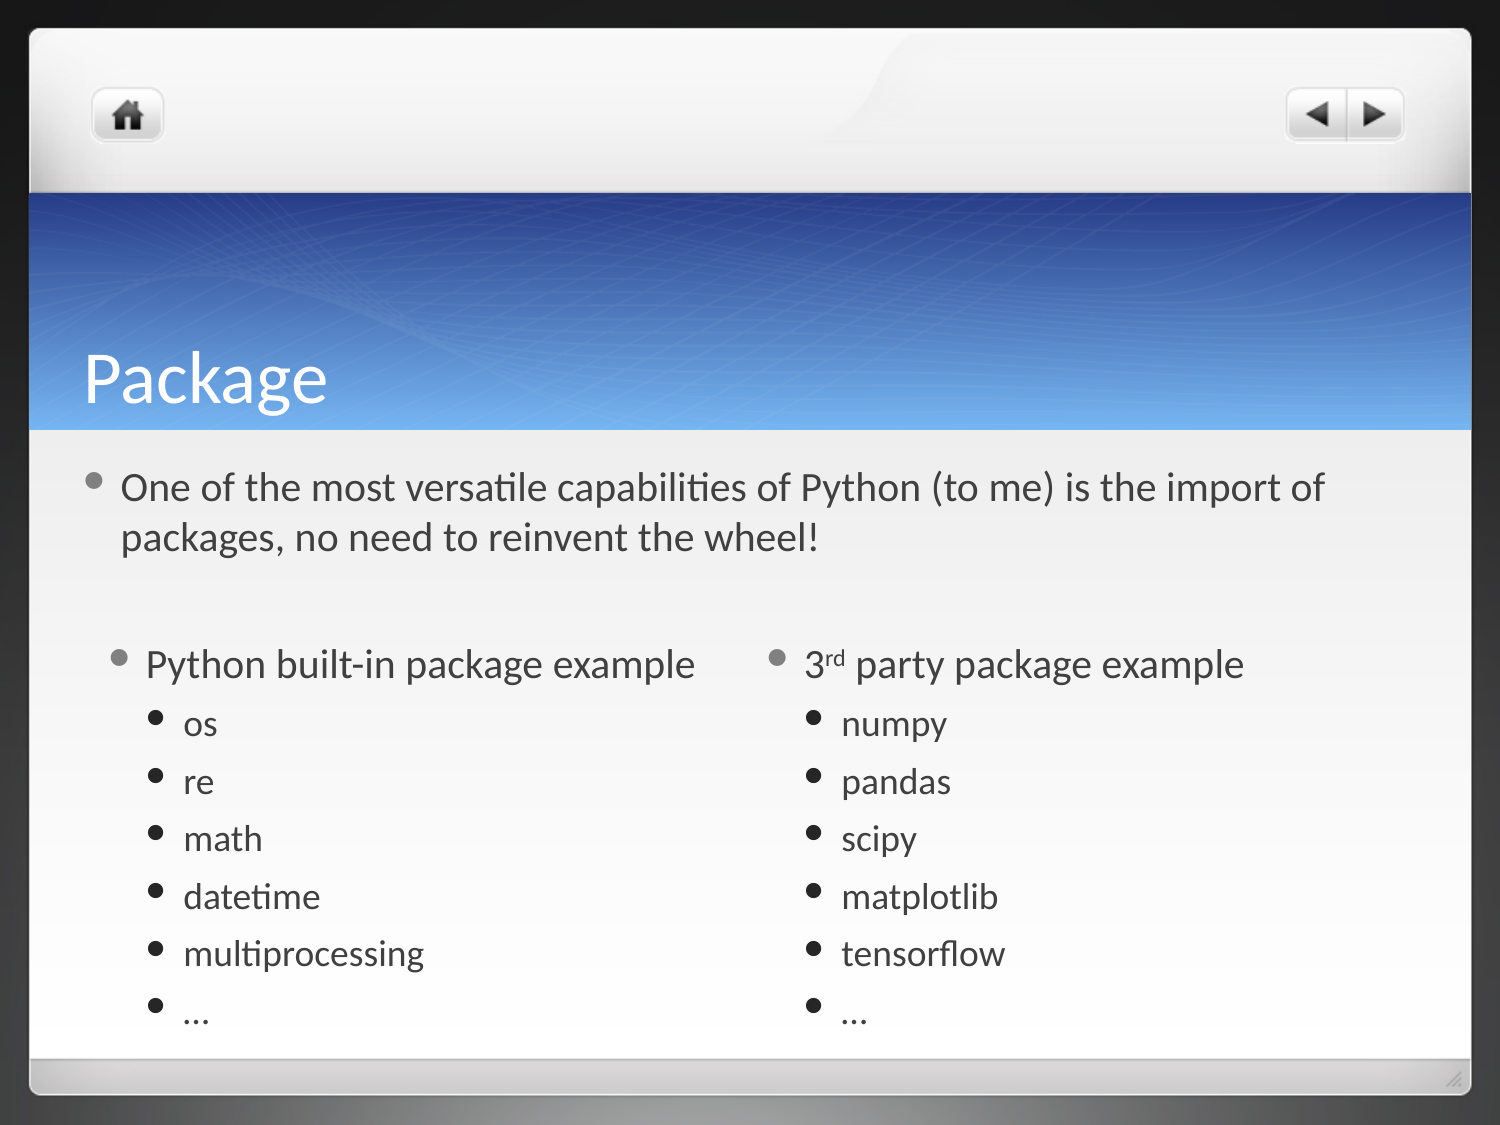

# Package
One of the most versatile capabilities of Python (to me) is the import of packages, no need to reinvent the wheel!

Python built-in package example
os
re
math
datetime
multiprocessing
…

3rd party package example
numpy
pandas
scipy
matplotlib
tensorflow
…